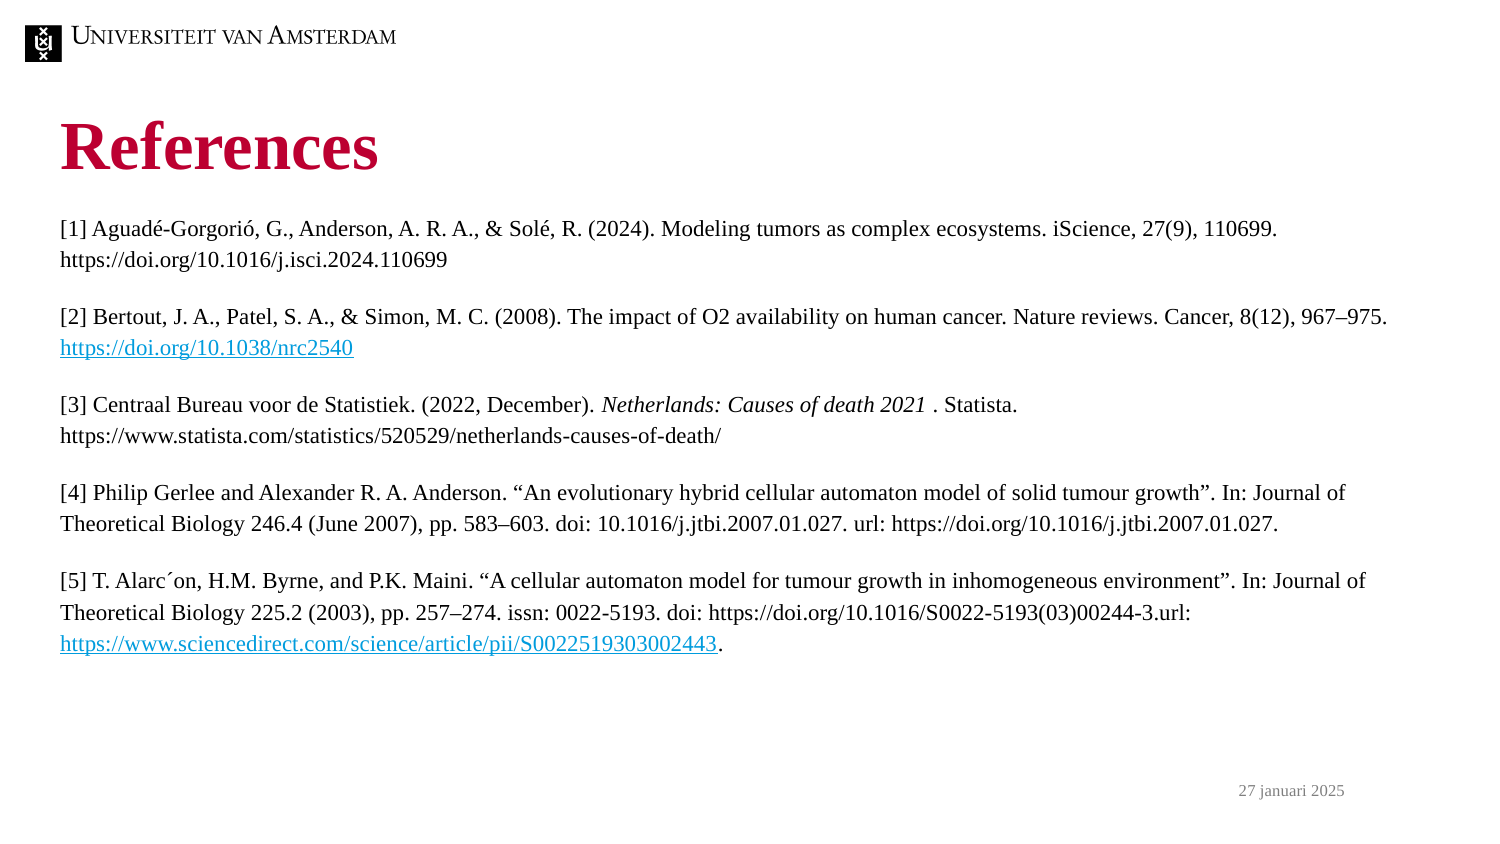

# References
[1] Aguadé-Gorgorió, G., Anderson, A. R. A., & Solé, R. (2024). Modeling tumors as complex ecosystems. iScience, 27(9), 110699. https://doi.org/10.1016/j.isci.2024.110699
[2] Bertout, J. A., Patel, S. A., & Simon, M. C. (2008). The impact of O2 availability on human cancer. Nature reviews. Cancer, 8(12), 967–975. https://doi.org/10.1038/nrc2540
[3] Centraal Bureau voor de Statistiek. (2022, December). Netherlands: Causes of death 2021 . Statista. https://www.statista.com/statistics/520529/netherlands-causes-of-death/
[4] Philip Gerlee and Alexander R. A. Anderson. “An evolutionary hybrid cellular automaton model of solid tumour growth”. In: Journal of Theoretical Biology 246.4 (June 2007), pp. 583–603. doi: 10.1016/j.jtbi.2007.01.027. url: https://doi.org/10.1016/j.jtbi.2007.01.027.
[5] T. Alarc´on, H.M. Byrne, and P.K. Maini. “A cellular automaton model for tumour growth in inhomogeneous environment”. In: Journal of Theoretical Biology 225.2 (2003), pp. 257–274. issn: 0022-5193. doi: https://doi.org/10.1016/S0022-5193(03)00244-3.url: https://www.sciencedirect.com/science/article/pii/S0022519303002443.